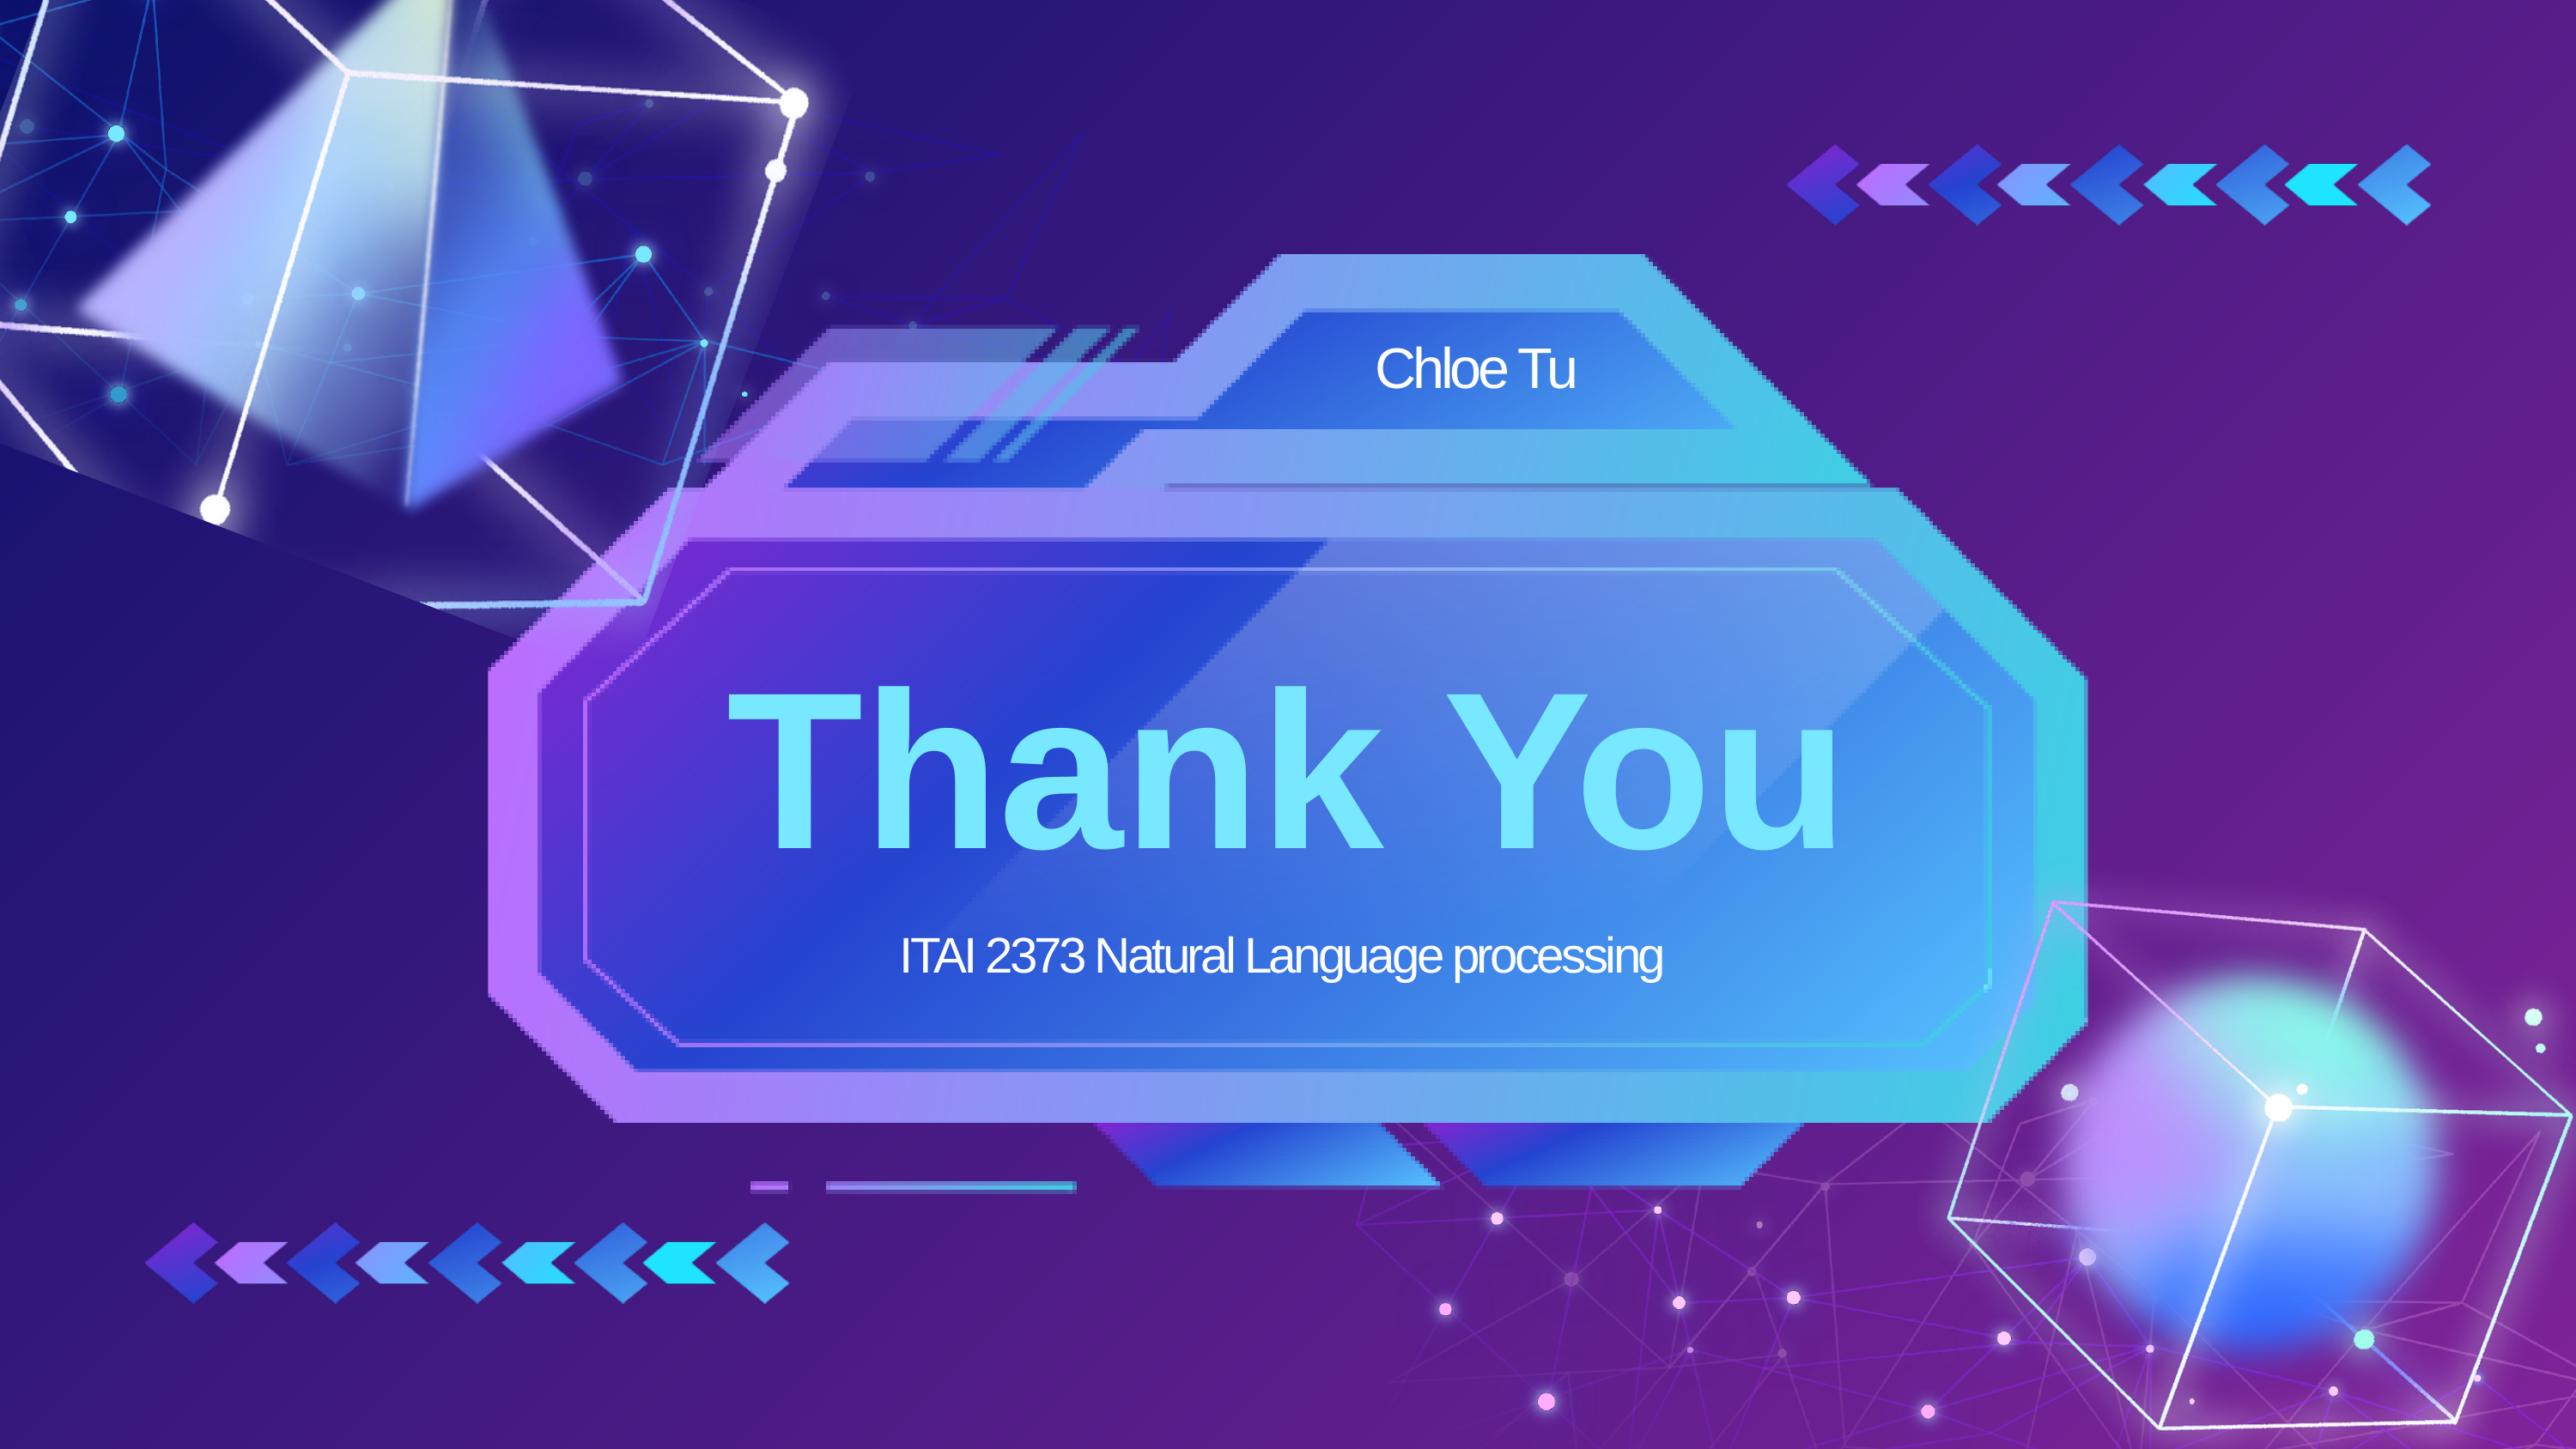

Chloe Tu
Thank You

ITAI 2373 Natural Language processing